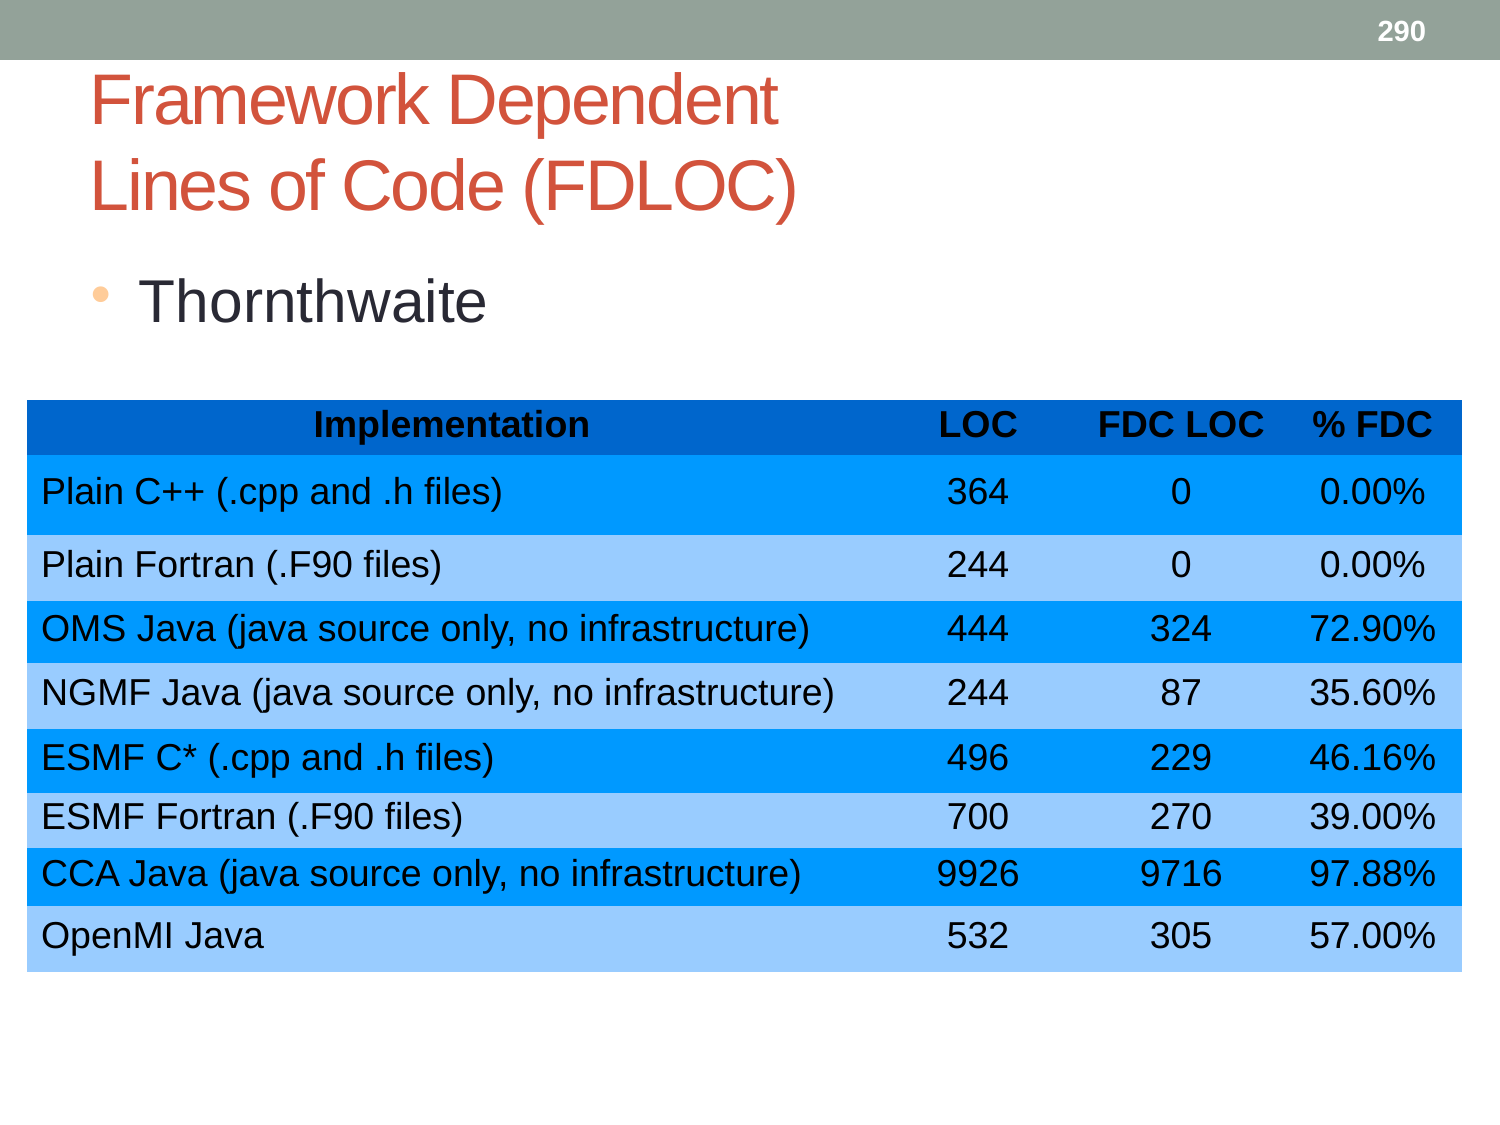

290
# Framework Dependent Lines of Code (FDLOC)
Thornthwaite
* ESMF C implementation uses global data
| Implementation | LOC | FDC LOC | % FDC |
| --- | --- | --- | --- |
| Plain C++ (.cpp and .h files) | 364 | 0 | 0.00% |
| Plain Fortran (.F90 files) | 244 | 0 | 0.00% |
| OMS Java (java source only, no infrastructure) | 444 | 324 | 72.90% |
| NGMF Java (java source only, no infrastructure) | 244 | 87 | 35.60% |
| ESMF C\* (.cpp and .h files) | 496 | 229 | 46.16% |
| ESMF Fortran (.F90 files) | 700 | 270 | 39.00% |
| CCA Java (java source only, no infrastructure) | 9926 | 9716 | 97.88% |
| OpenMI Java | 532 | 305 | 57.00% |